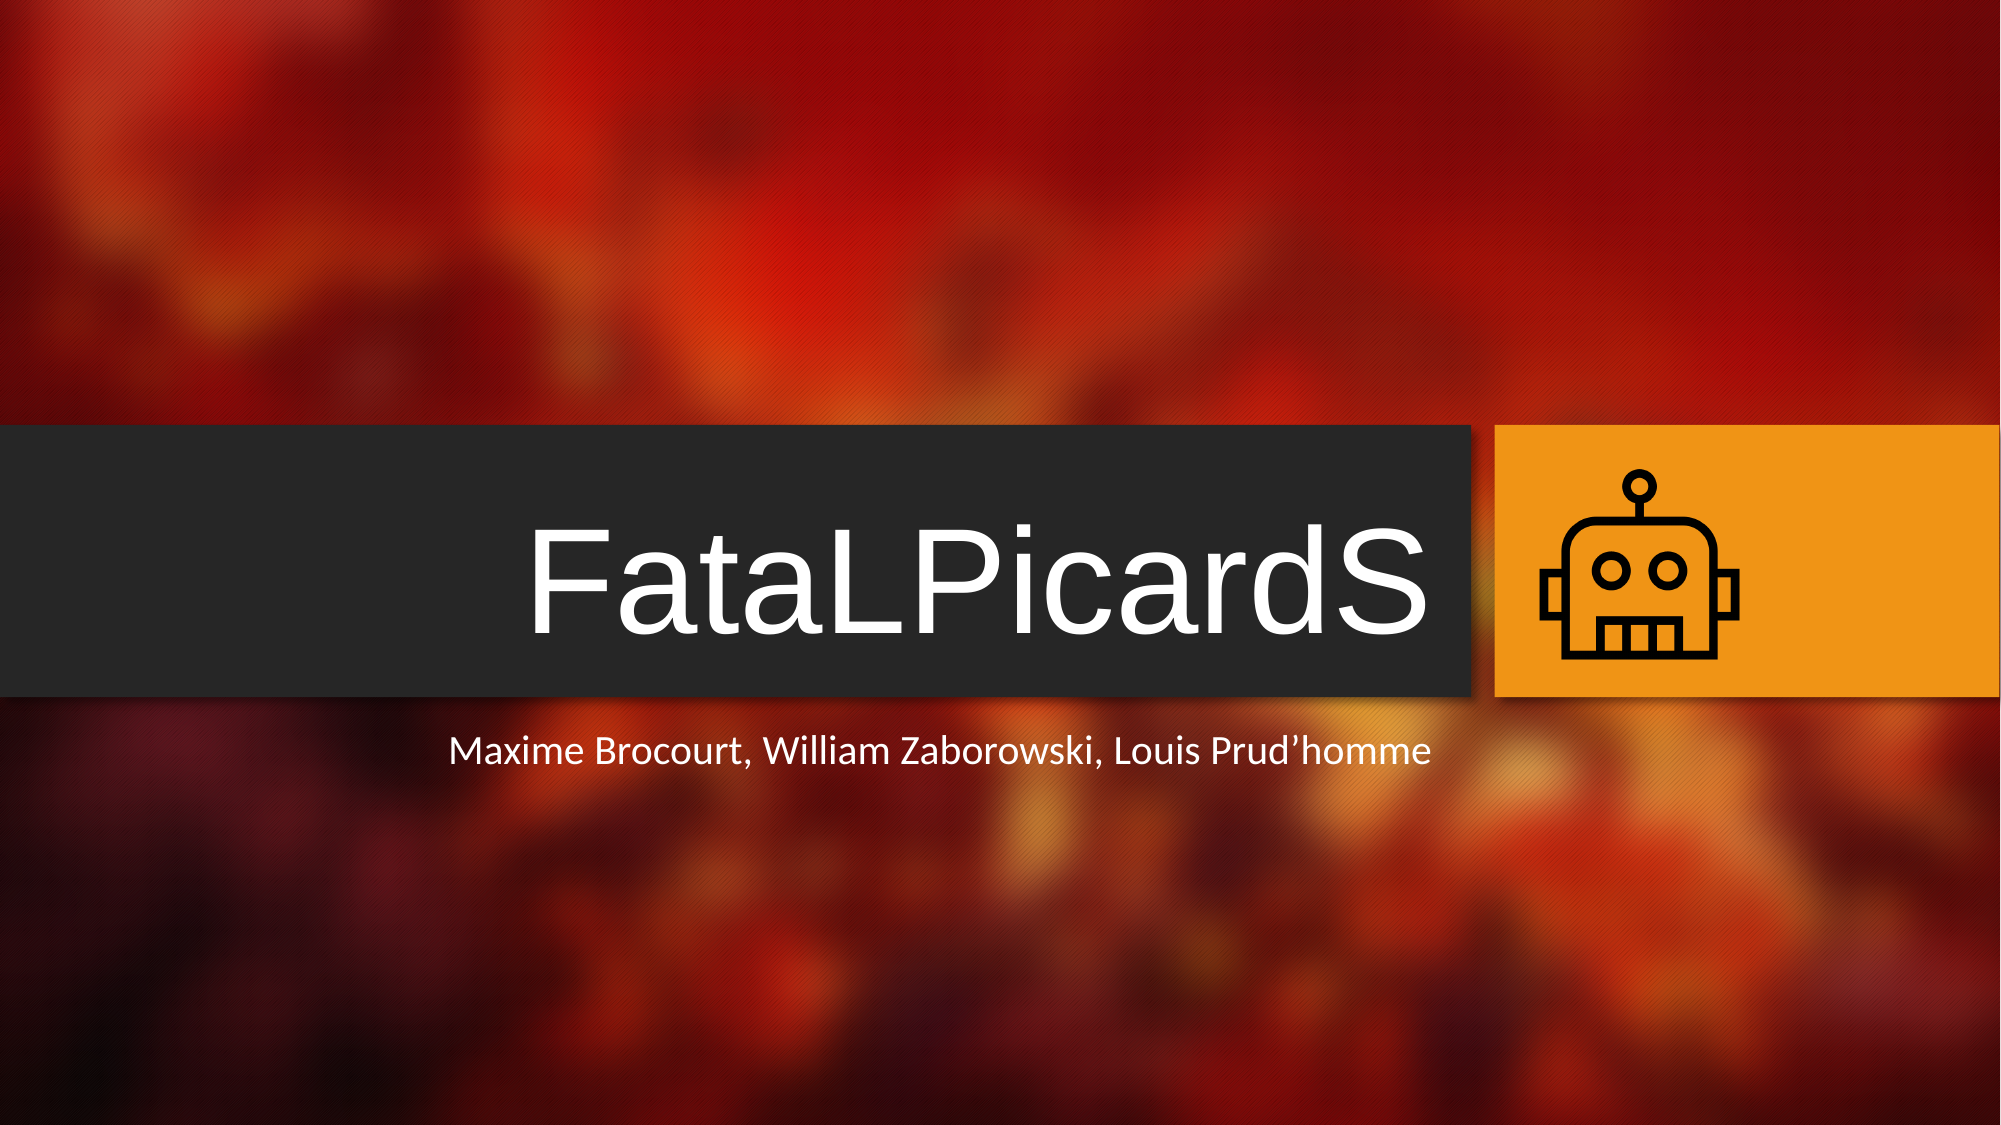

# FataLPicardS
Maxime Brocourt, William Zaborowski, Louis Prud’homme